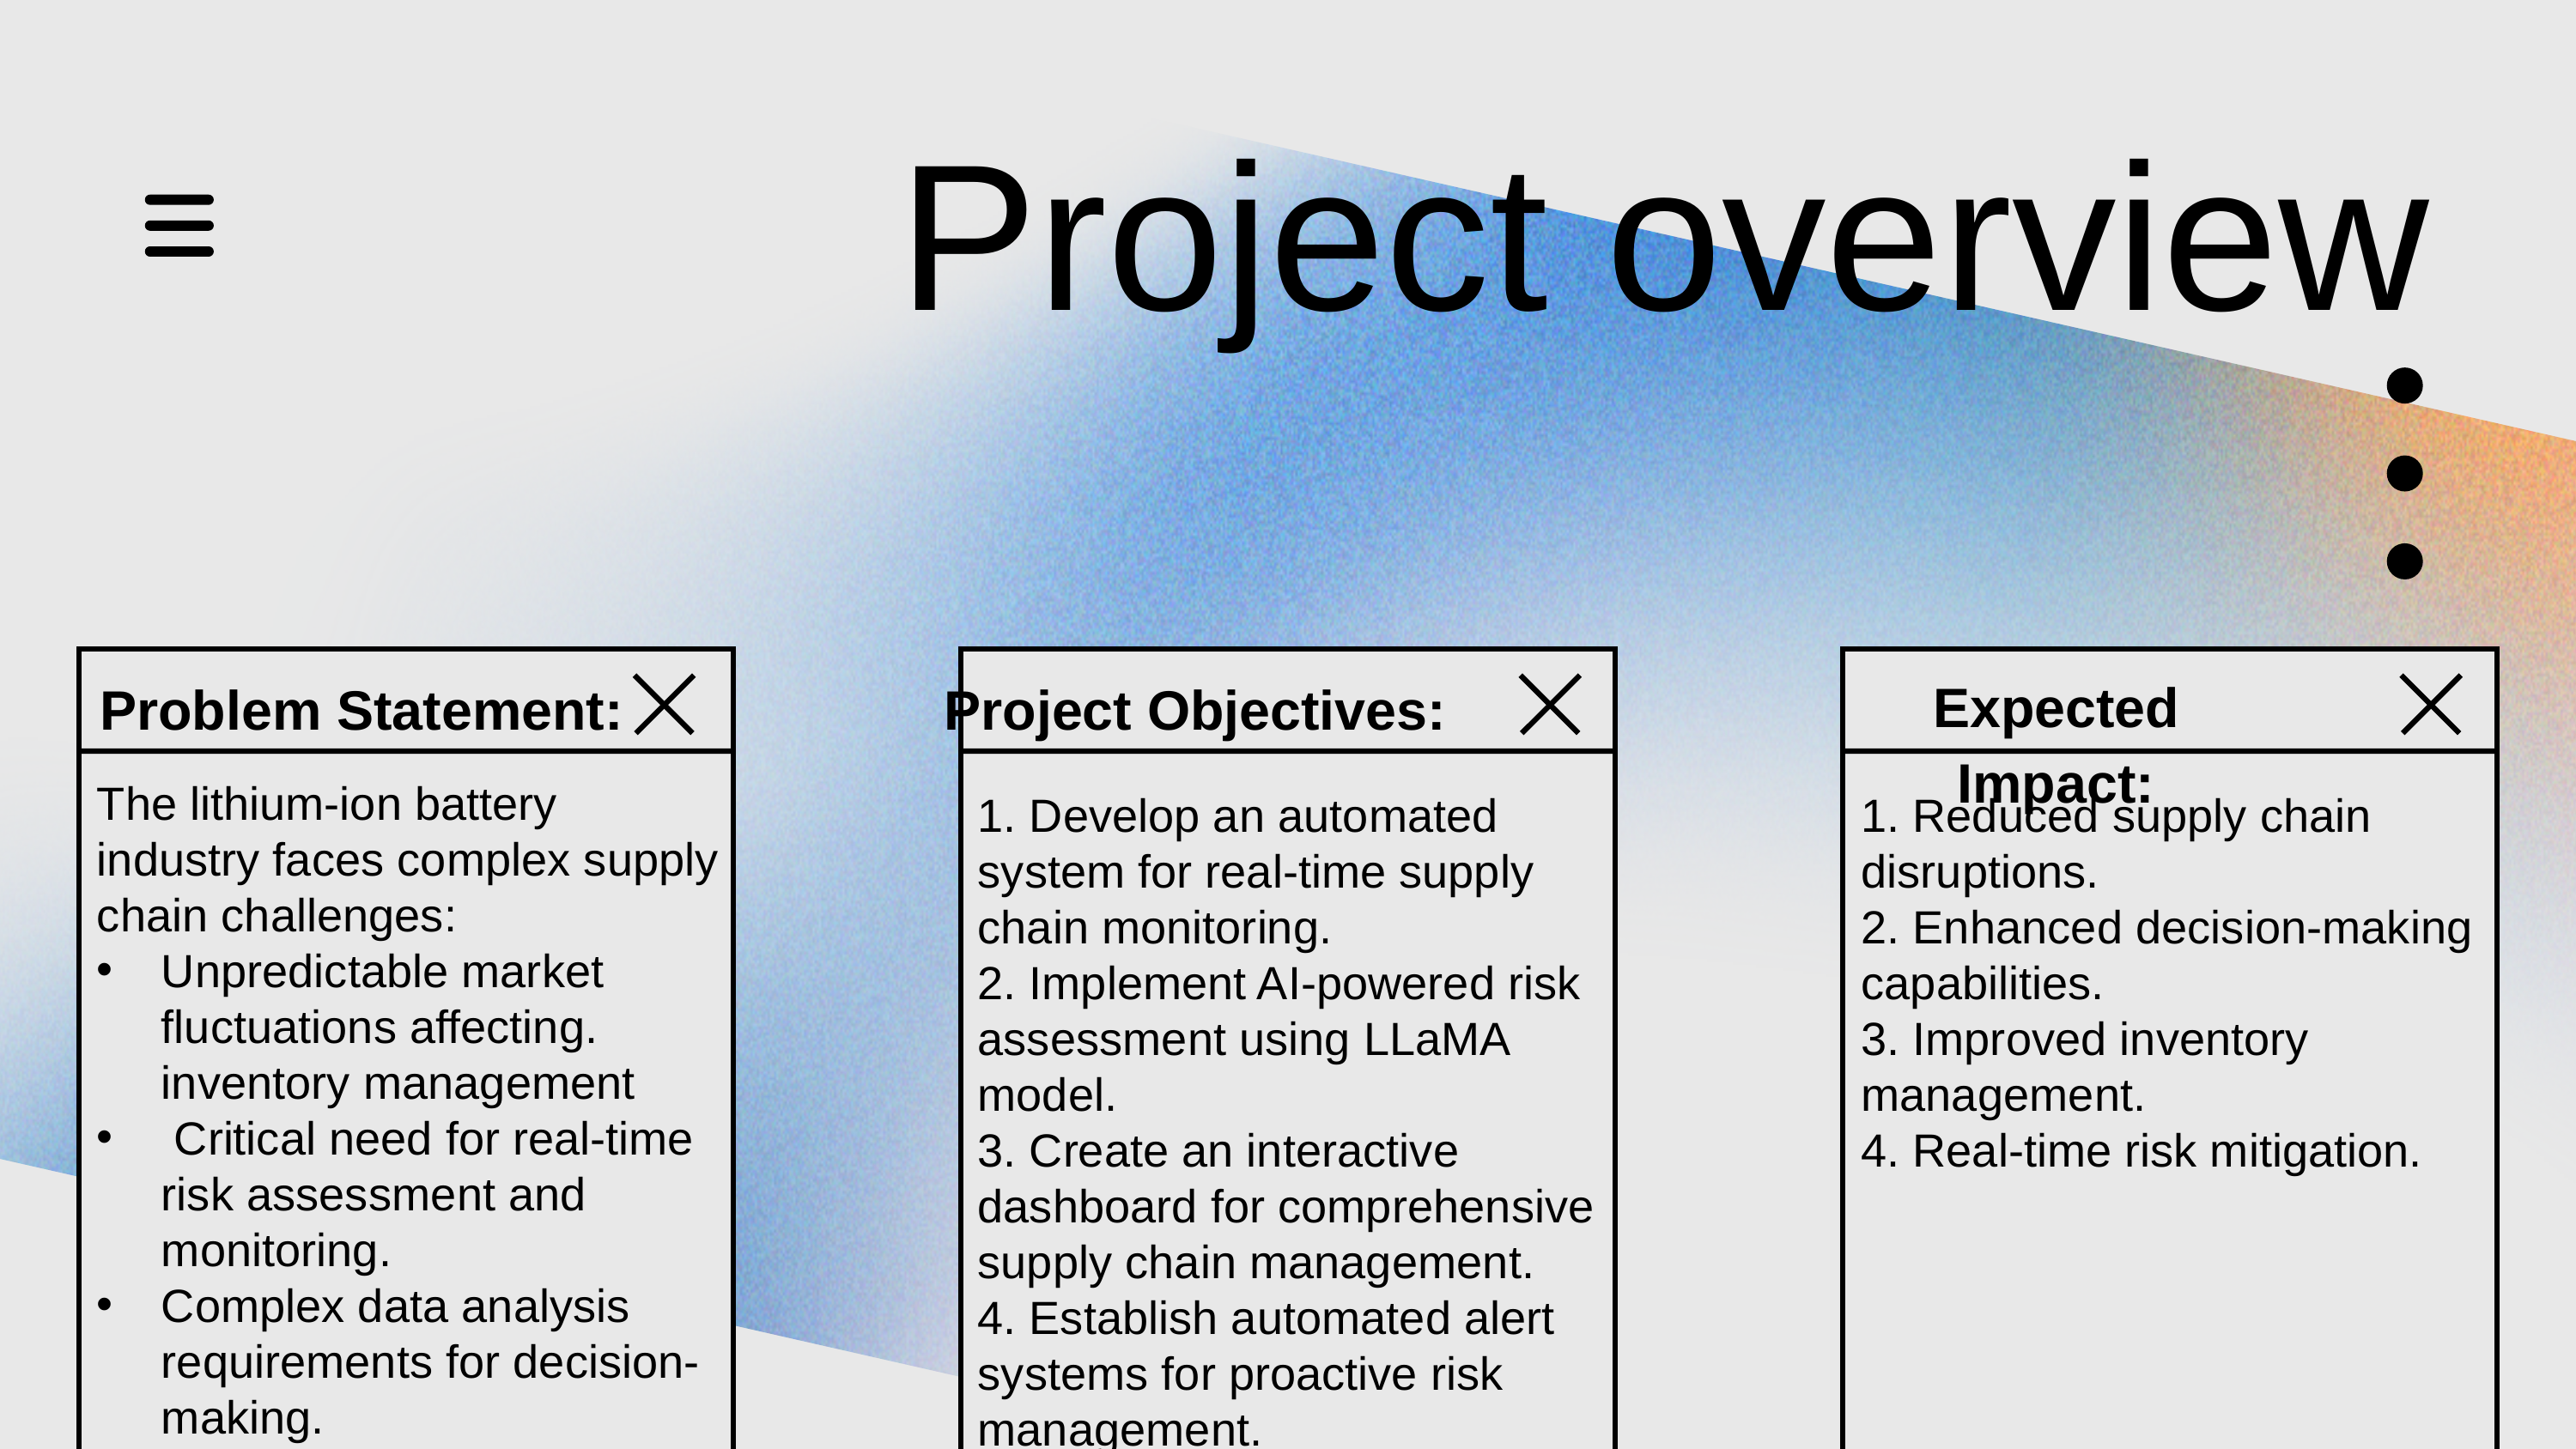

Project overview

Expected Impact:
Problem Statement:
Project Objectives:

The lithium-ion battery industry faces complex supply chain challenges:
Unpredictable market fluctuations affecting. inventory management
 Critical need for real-time risk assessment and monitoring.
Complex data analysis requirements for decision-making.
1. Develop an automated system for real-time supply chain monitoring.
2. Implement AI-powered risk assessment using LLaMA model.
3. Create an interactive dashboard for comprehensive supply chain management.
4. Establish automated alert systems for proactive risk management.
1. Reduced supply chain disruptions.
2. Enhanced decision-making capabilities.
3. Improved inventory management.
4. Real-time risk mitigation.